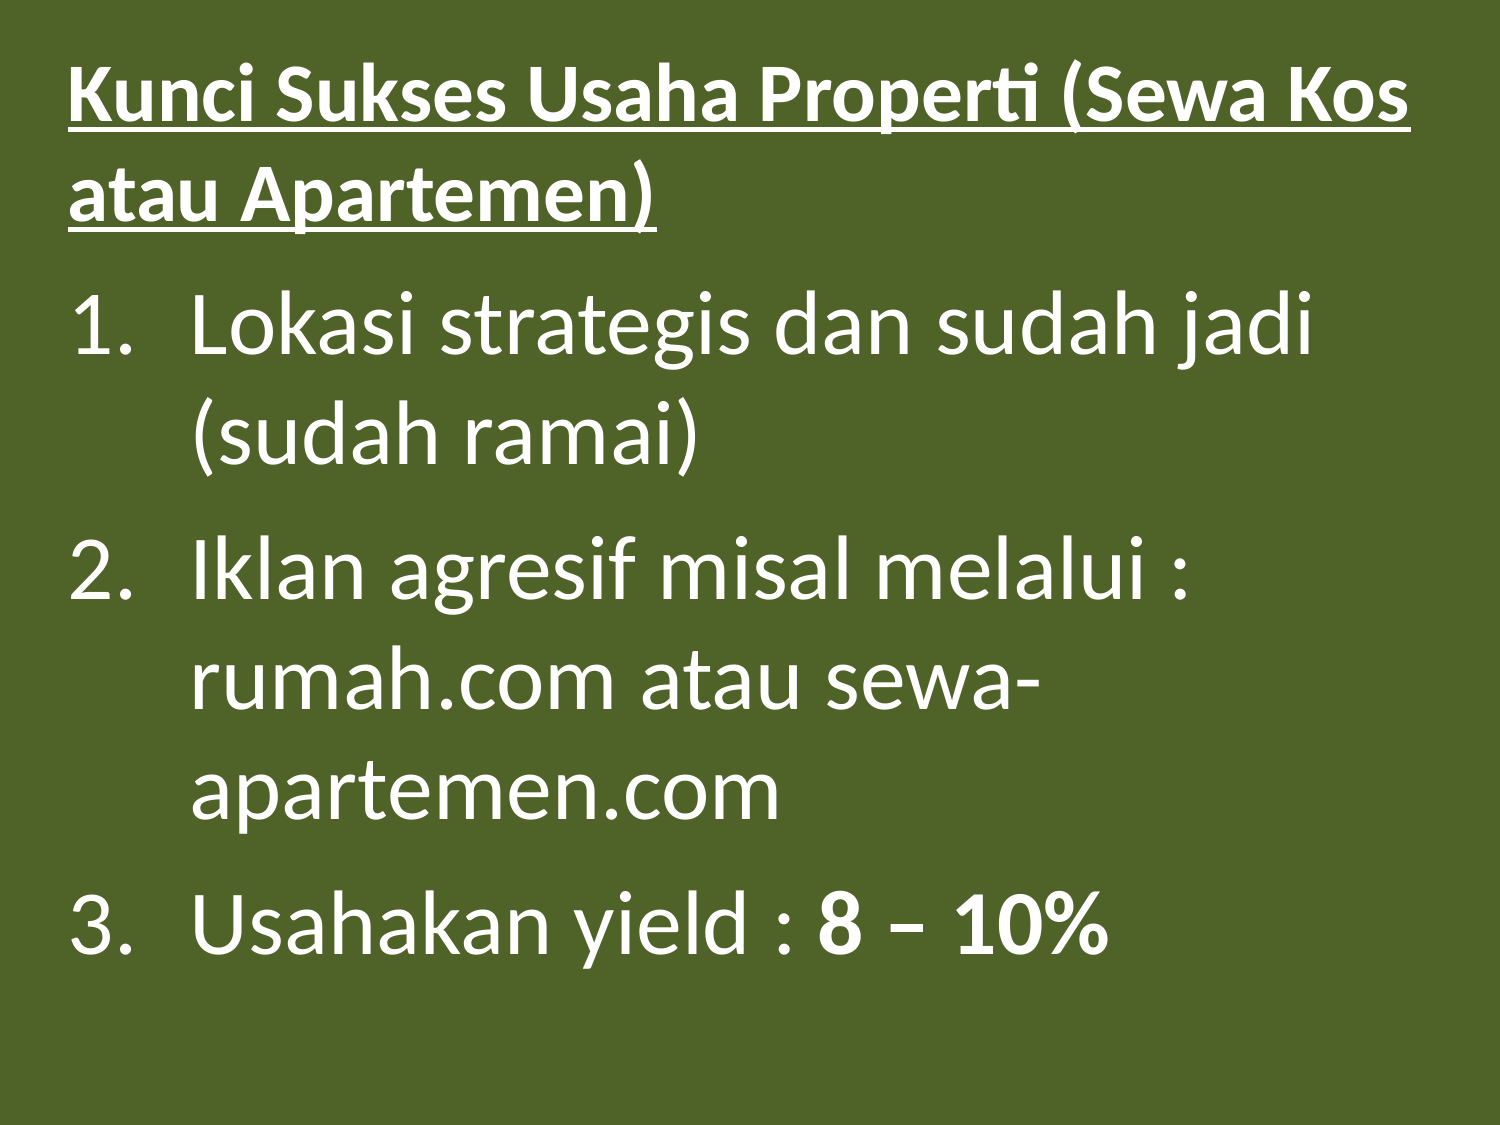

Kunci Sukses Usaha Properti (Sewa Kos atau Apartemen)
Lokasi strategis dan sudah jadi (sudah ramai)
Iklan agresif misal melalui : rumah.com atau sewa-apartemen.com
Usahakan yield : 8 – 10%